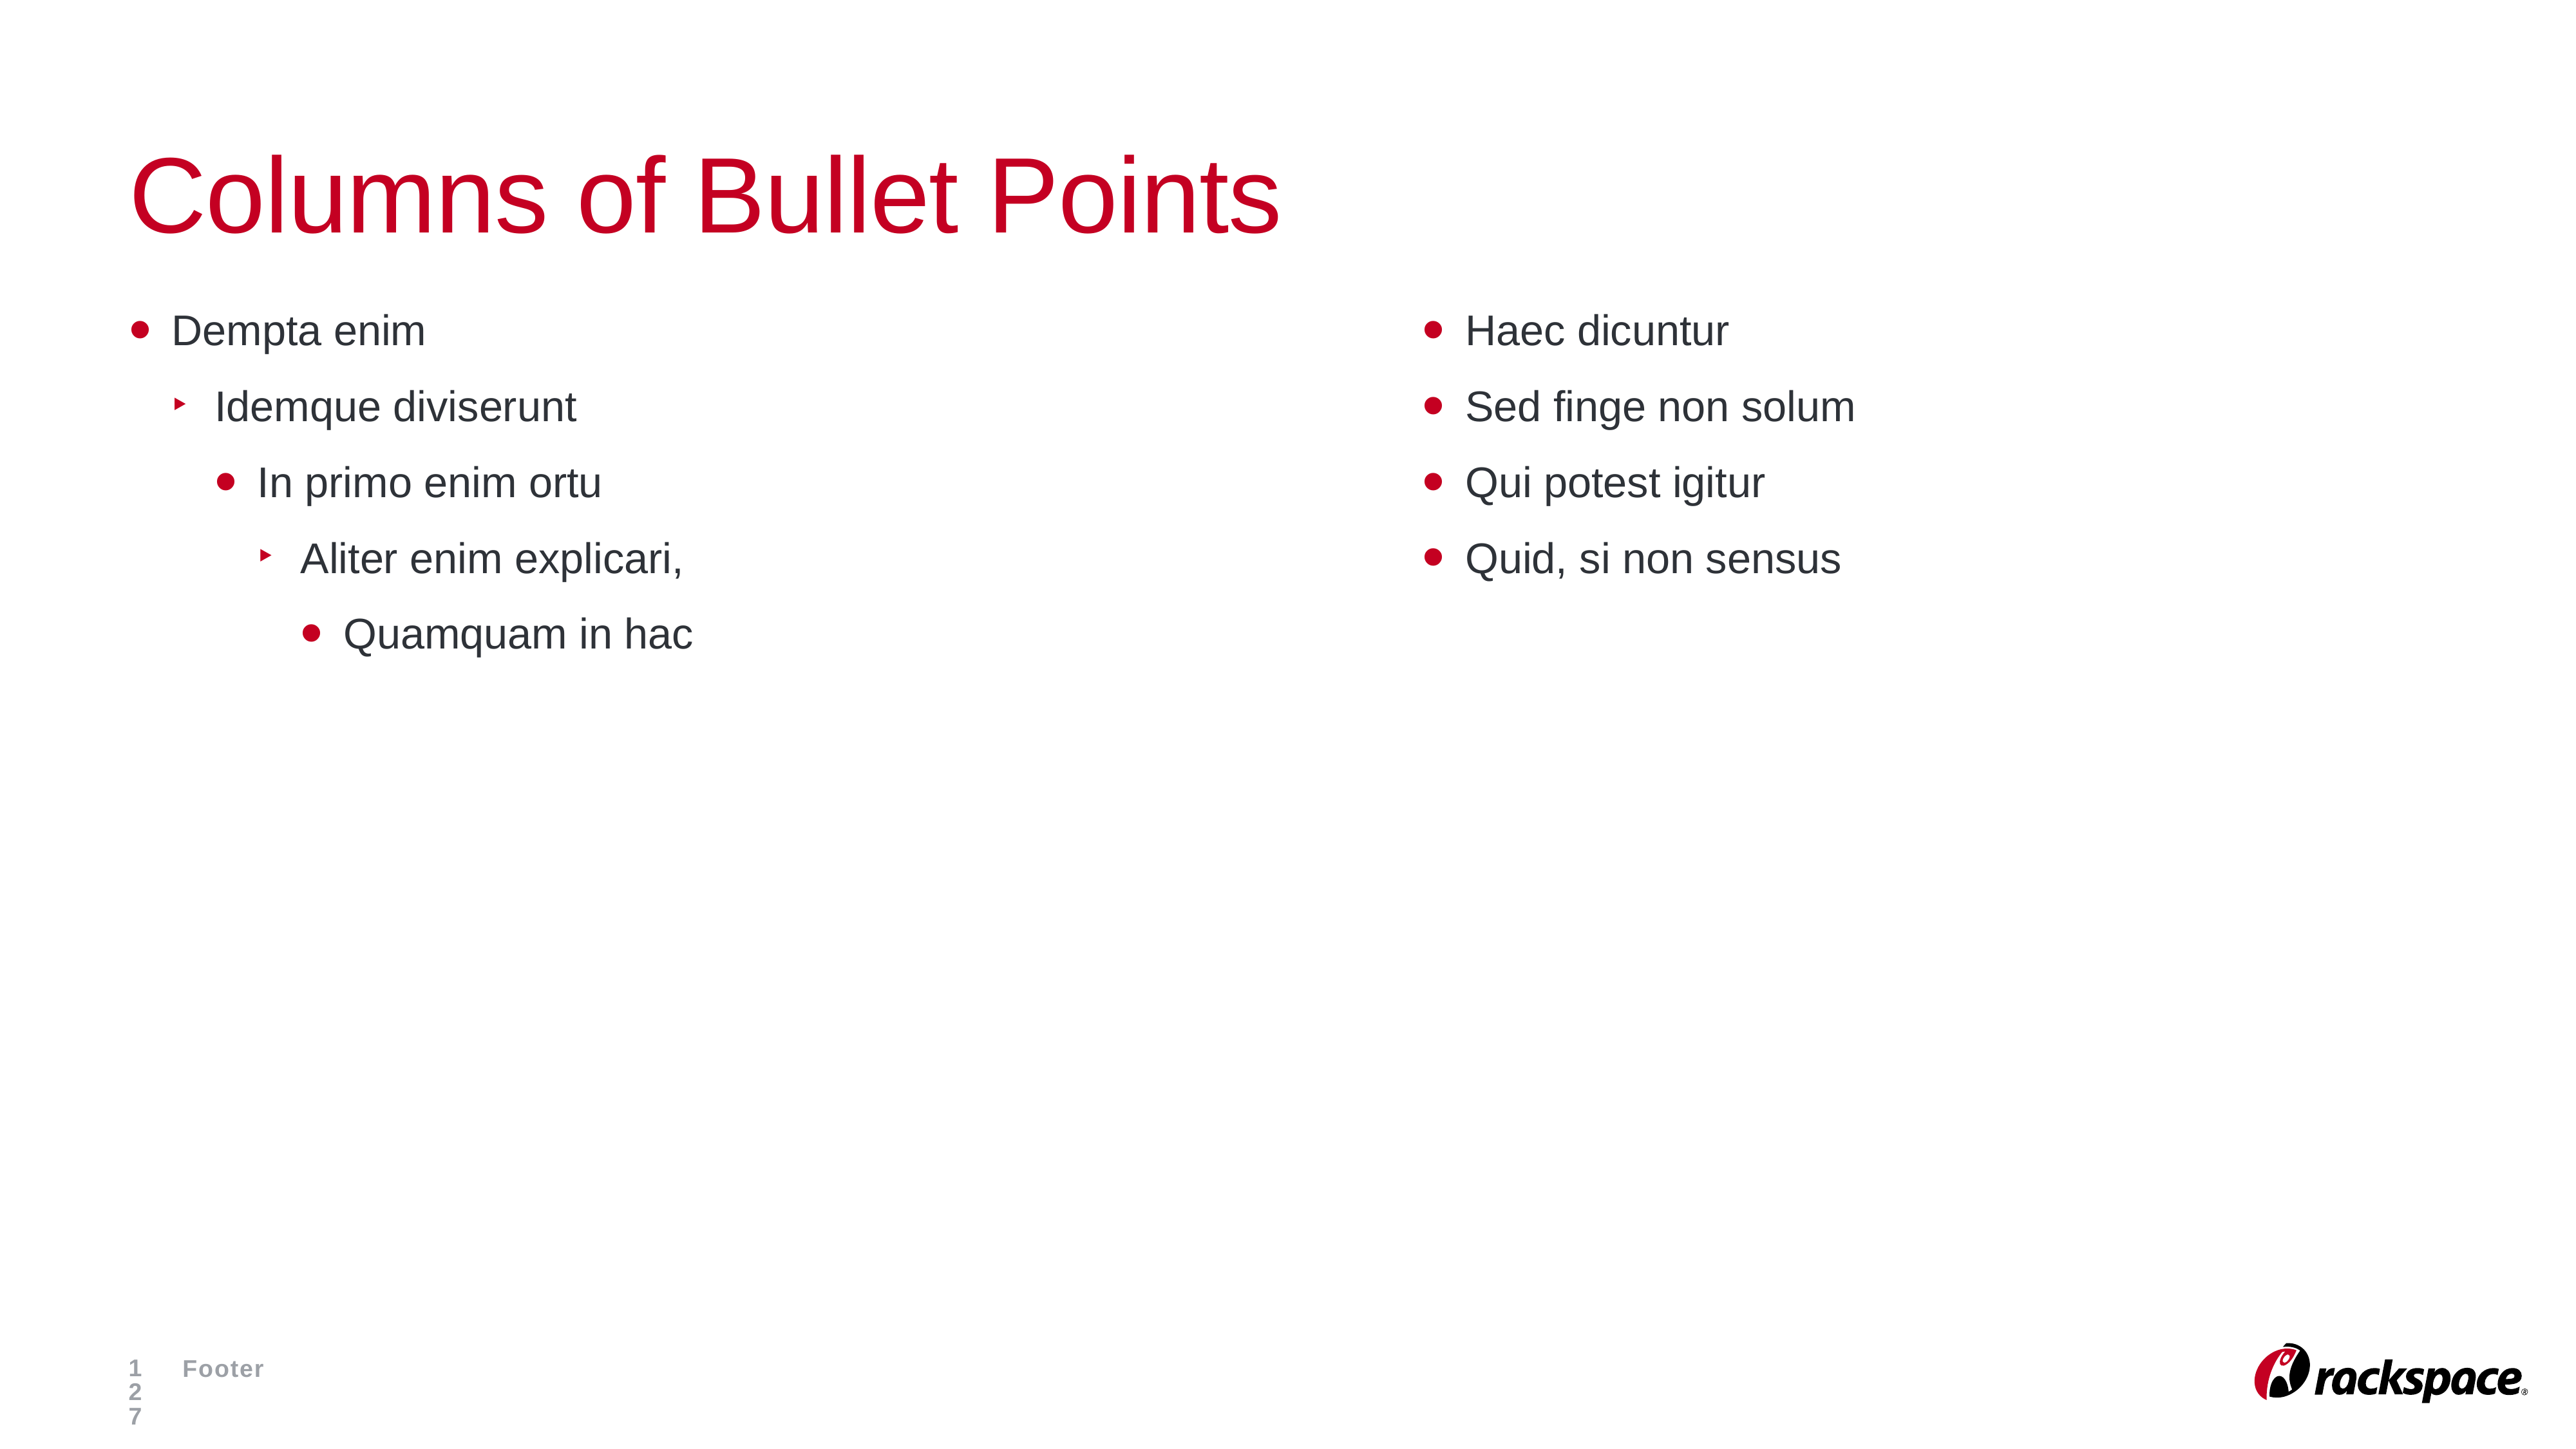

# Columns of Bullet Points
Dempta enim
Idemque diviserunt
In primo enim ortu
Aliter enim explicari,
Quamquam in hac
Haec dicuntur
Sed finge non solum
Qui potest igitur
Quid, si non sensus
127
Footer